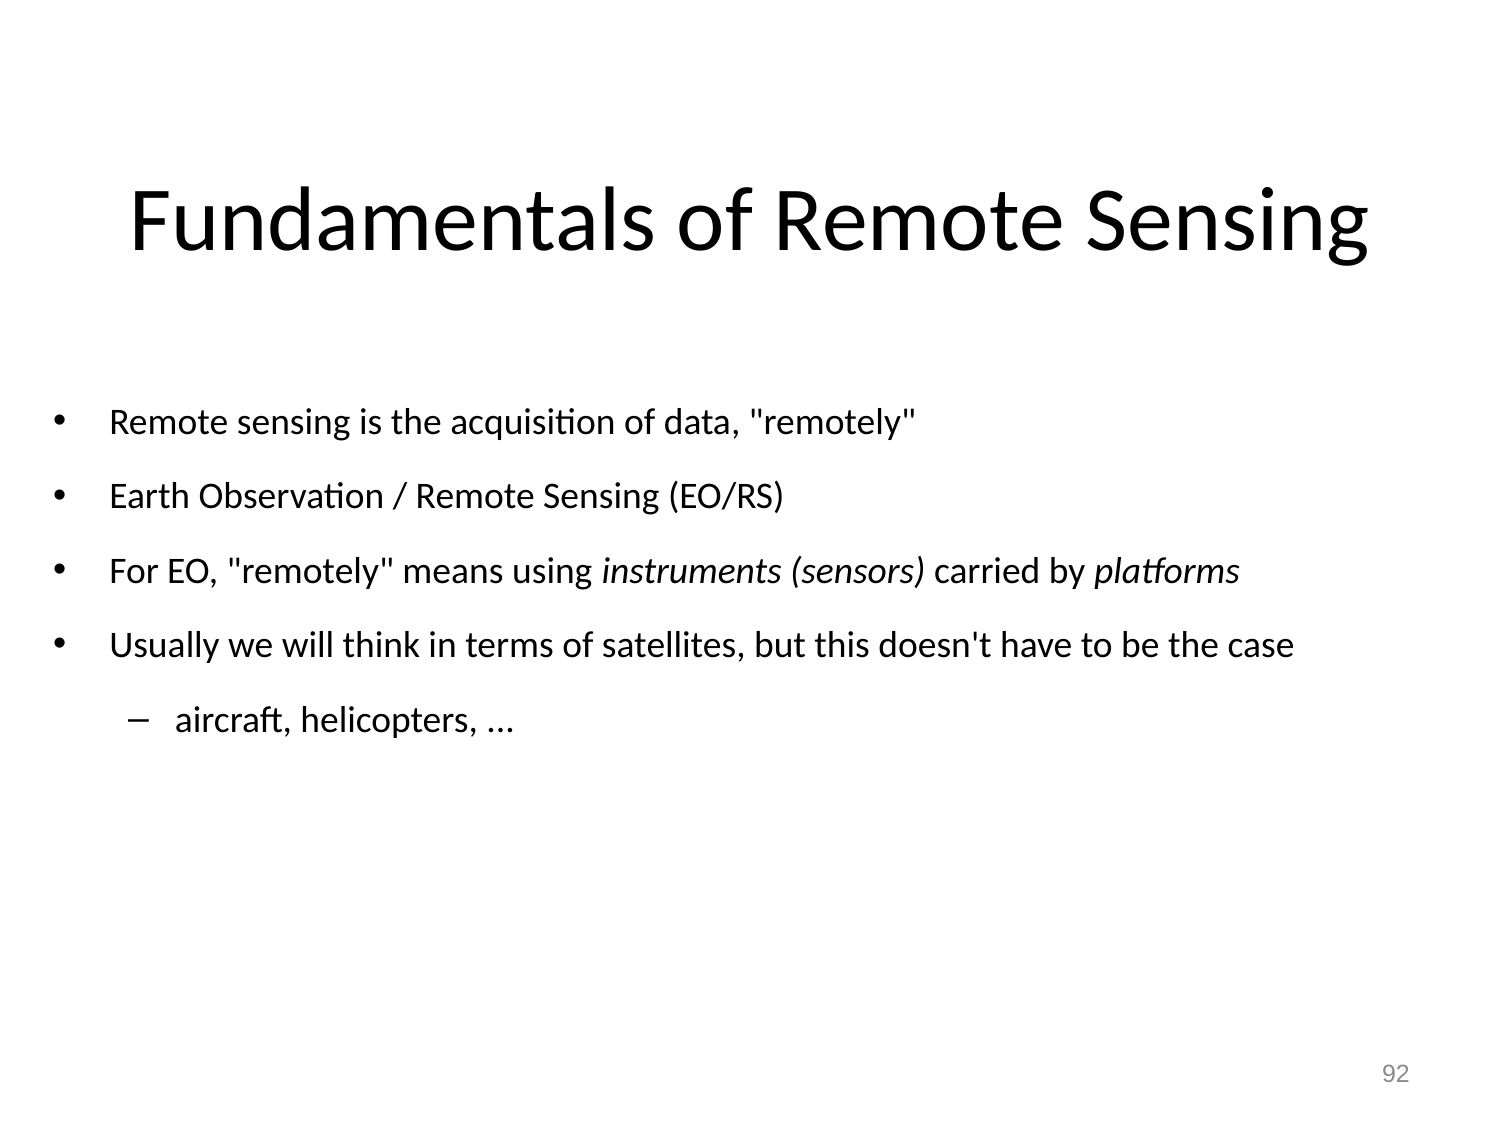

# Fundamentals of Remote Sensing
Remote sensing is the acquisition of data, "remotely"
Earth Observation / Remote Sensing (EO/RS)
For EO, "remotely" means using instruments (sensors) carried by platforms
Usually we will think in terms of satellites, but this doesn't have to be the case
aircraft, helicopters, ...
92